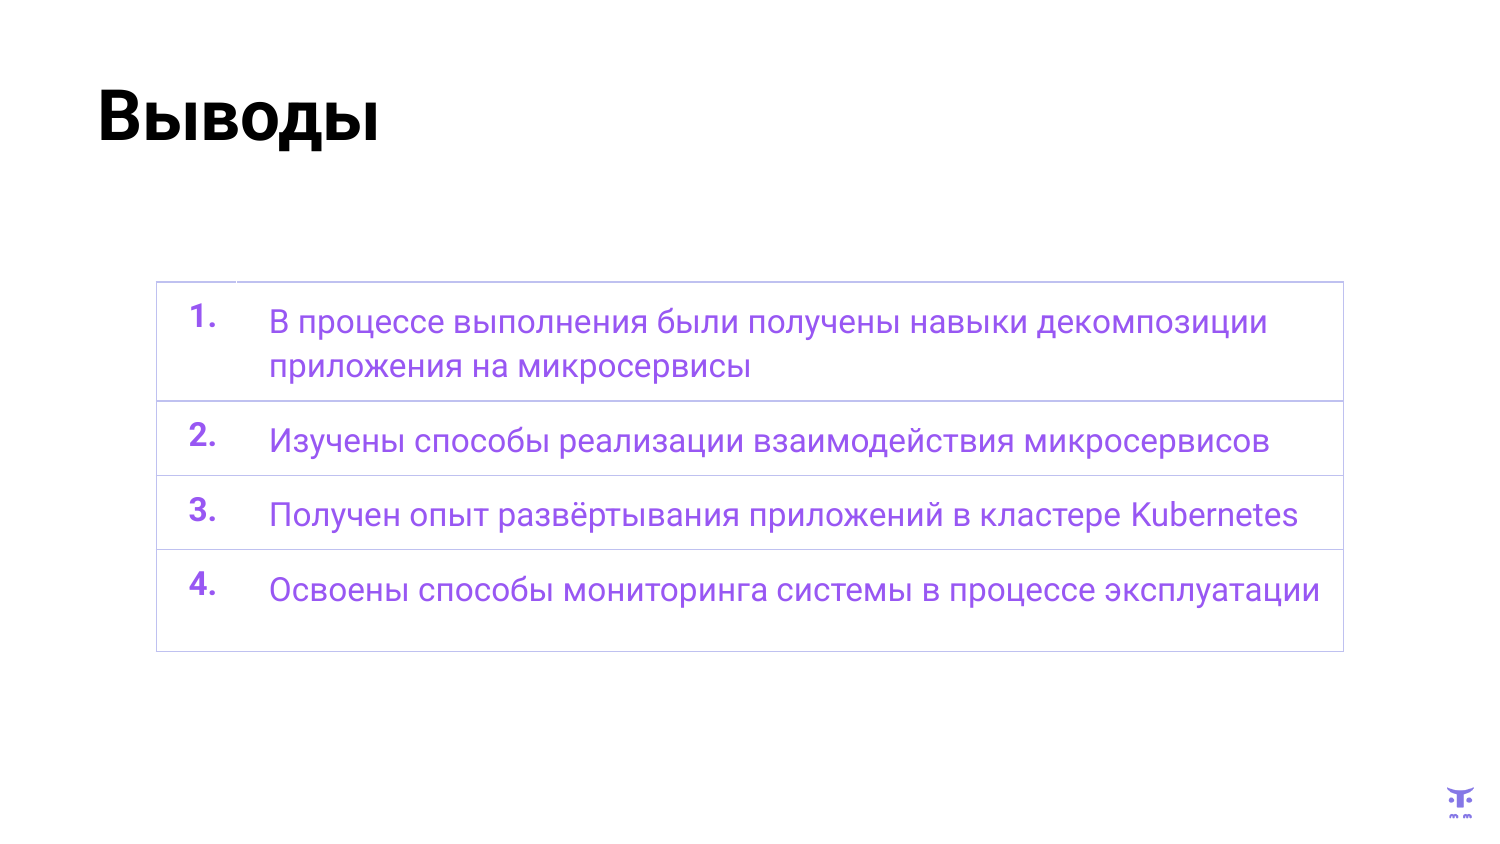

# Выводы

| 1. | В процессе выполнения были получены навыки декомпозиции приложения на микросервисы |
| --- | --- |
| 2. | Изучены способы реализации взаимодействия микросервисов |
| 3. | Получен опыт развёртывания приложений в кластере Kubernetes |
| 4. | Освоены способы мониторинга системы в процессе эксплуатации |